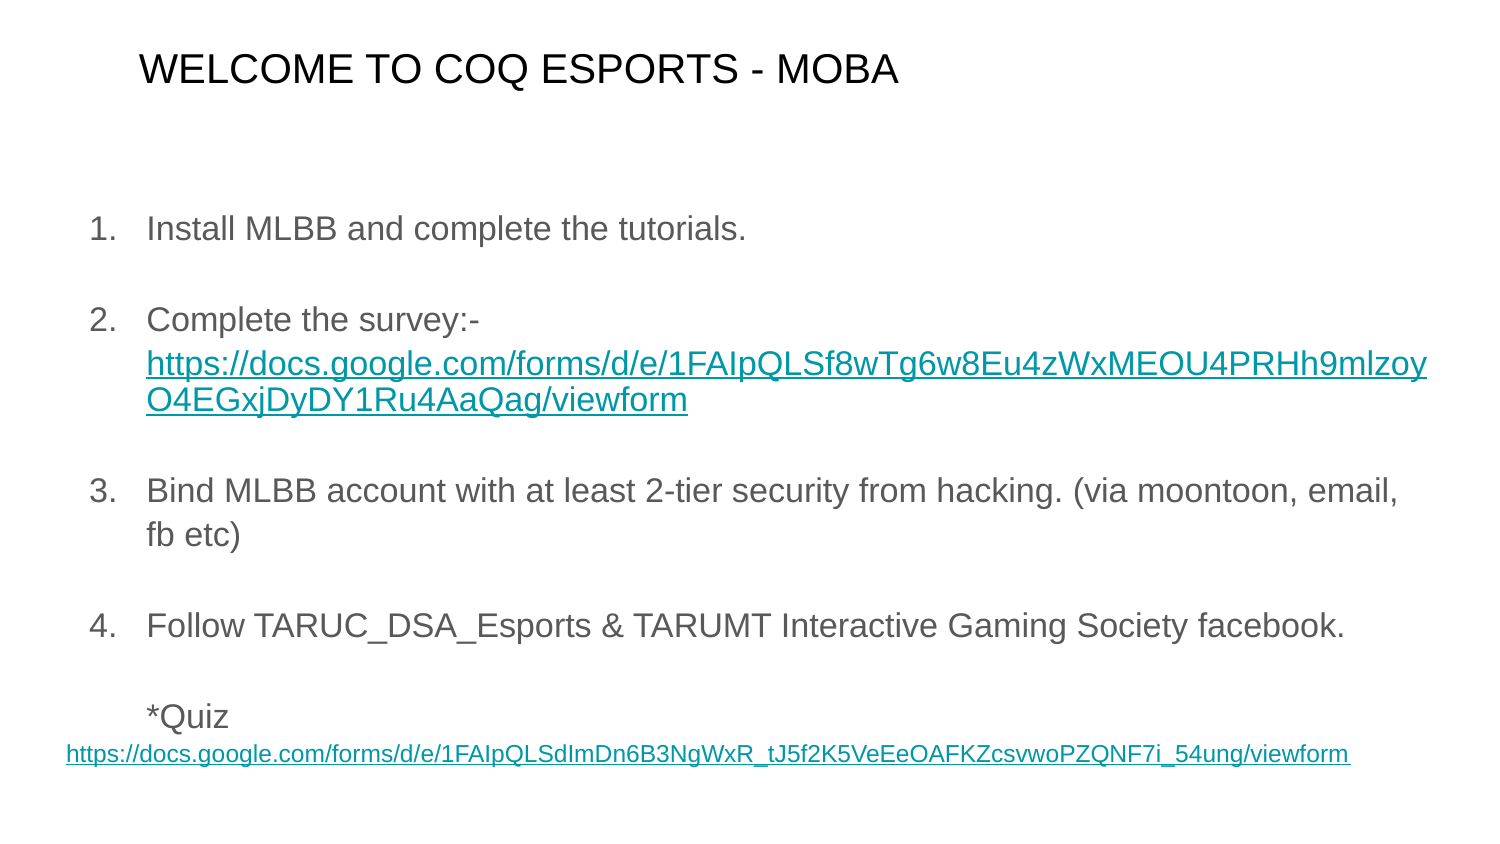

# WELCOME TO COQ ESPORTS - MOBA
Install MLBB and complete the tutorials.

Complete the survey:- https://docs.google.com/forms/d/e/1FAIpQLSf8wTg6w8Eu4zWxMEOU4PRHh9mlzoyO4EGxjDyDY1Ru4AaQag/viewform

Bind MLBB account with at least 2-tier security from hacking. (via moontoon, email, fb etc)

Follow TARUC_DSA_Esports & TARUMT Interactive Gaming Society facebook.

*Quiz https://docs.google.com/forms/d/e/1FAIpQLSdImDn6B3NgWxR_tJ5f2K5VeEeOAFKZcsvwoPZQNF7i_54ung/viewform